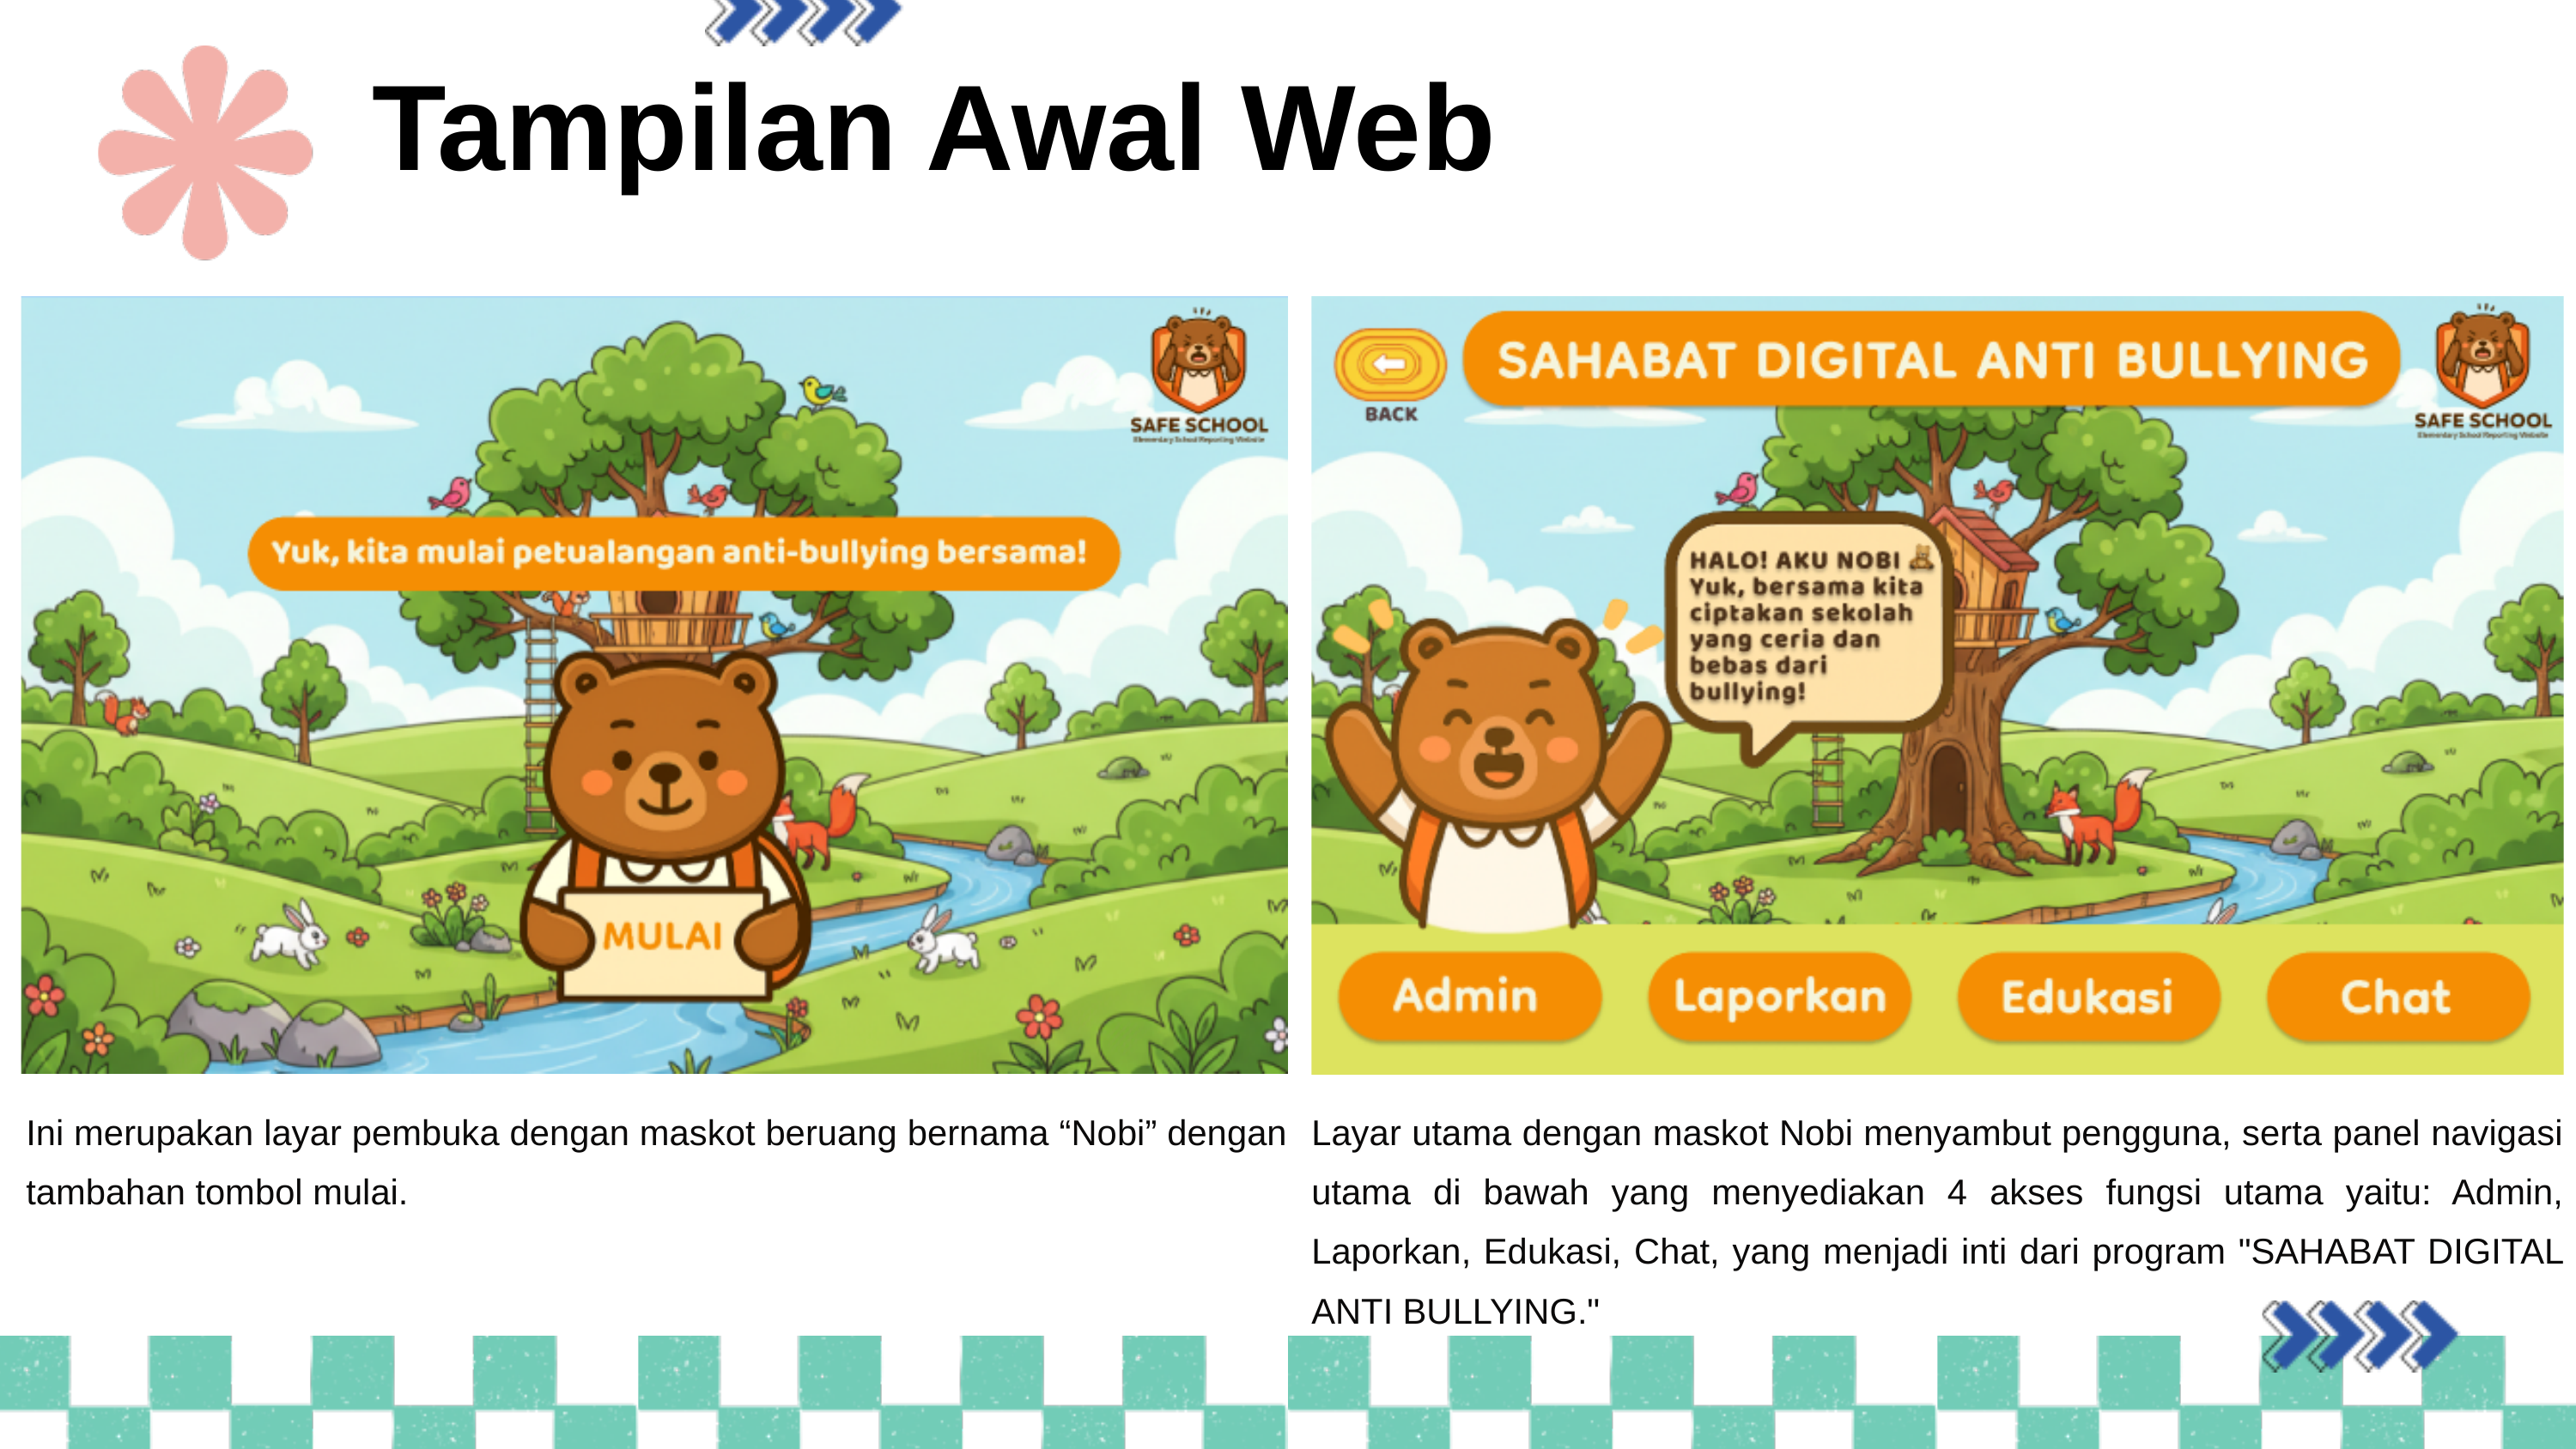

Tampilan Awal Web

Ini merupakan layar pembuka dengan maskot beruang bernama “Nobi” dengan tambahan tombol mulai.
Layar utama dengan maskot Nobi menyambut pengguna, serta panel navigasi utama di bawah yang menyediakan 4 akses fungsi utama yaitu: Admin, Laporkan, Edukasi, Chat, yang menjadi inti dari program "SAHABAT DIGITAL ANTI BULLYING."